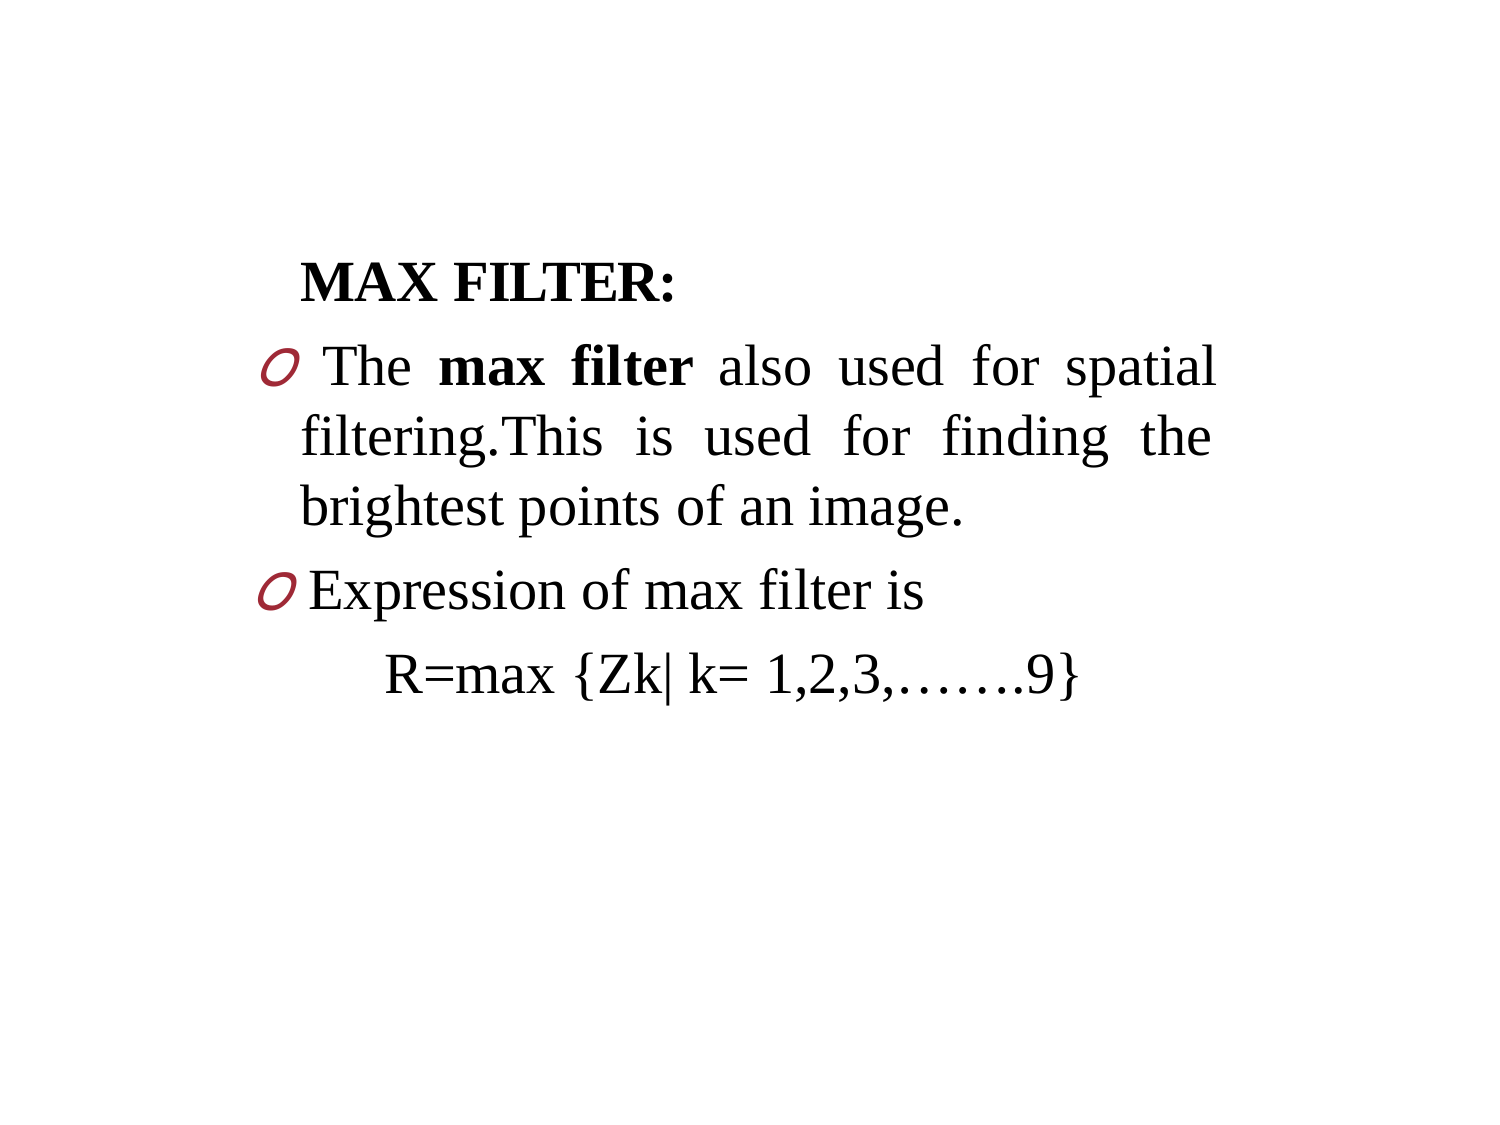

MAX FILTER:
O The max filter also used for spatial  filtering.This is used for finding the  brightest points of an image.
O Expression of max filter is
R=max {Zk| k= 1,2,3,…….9}